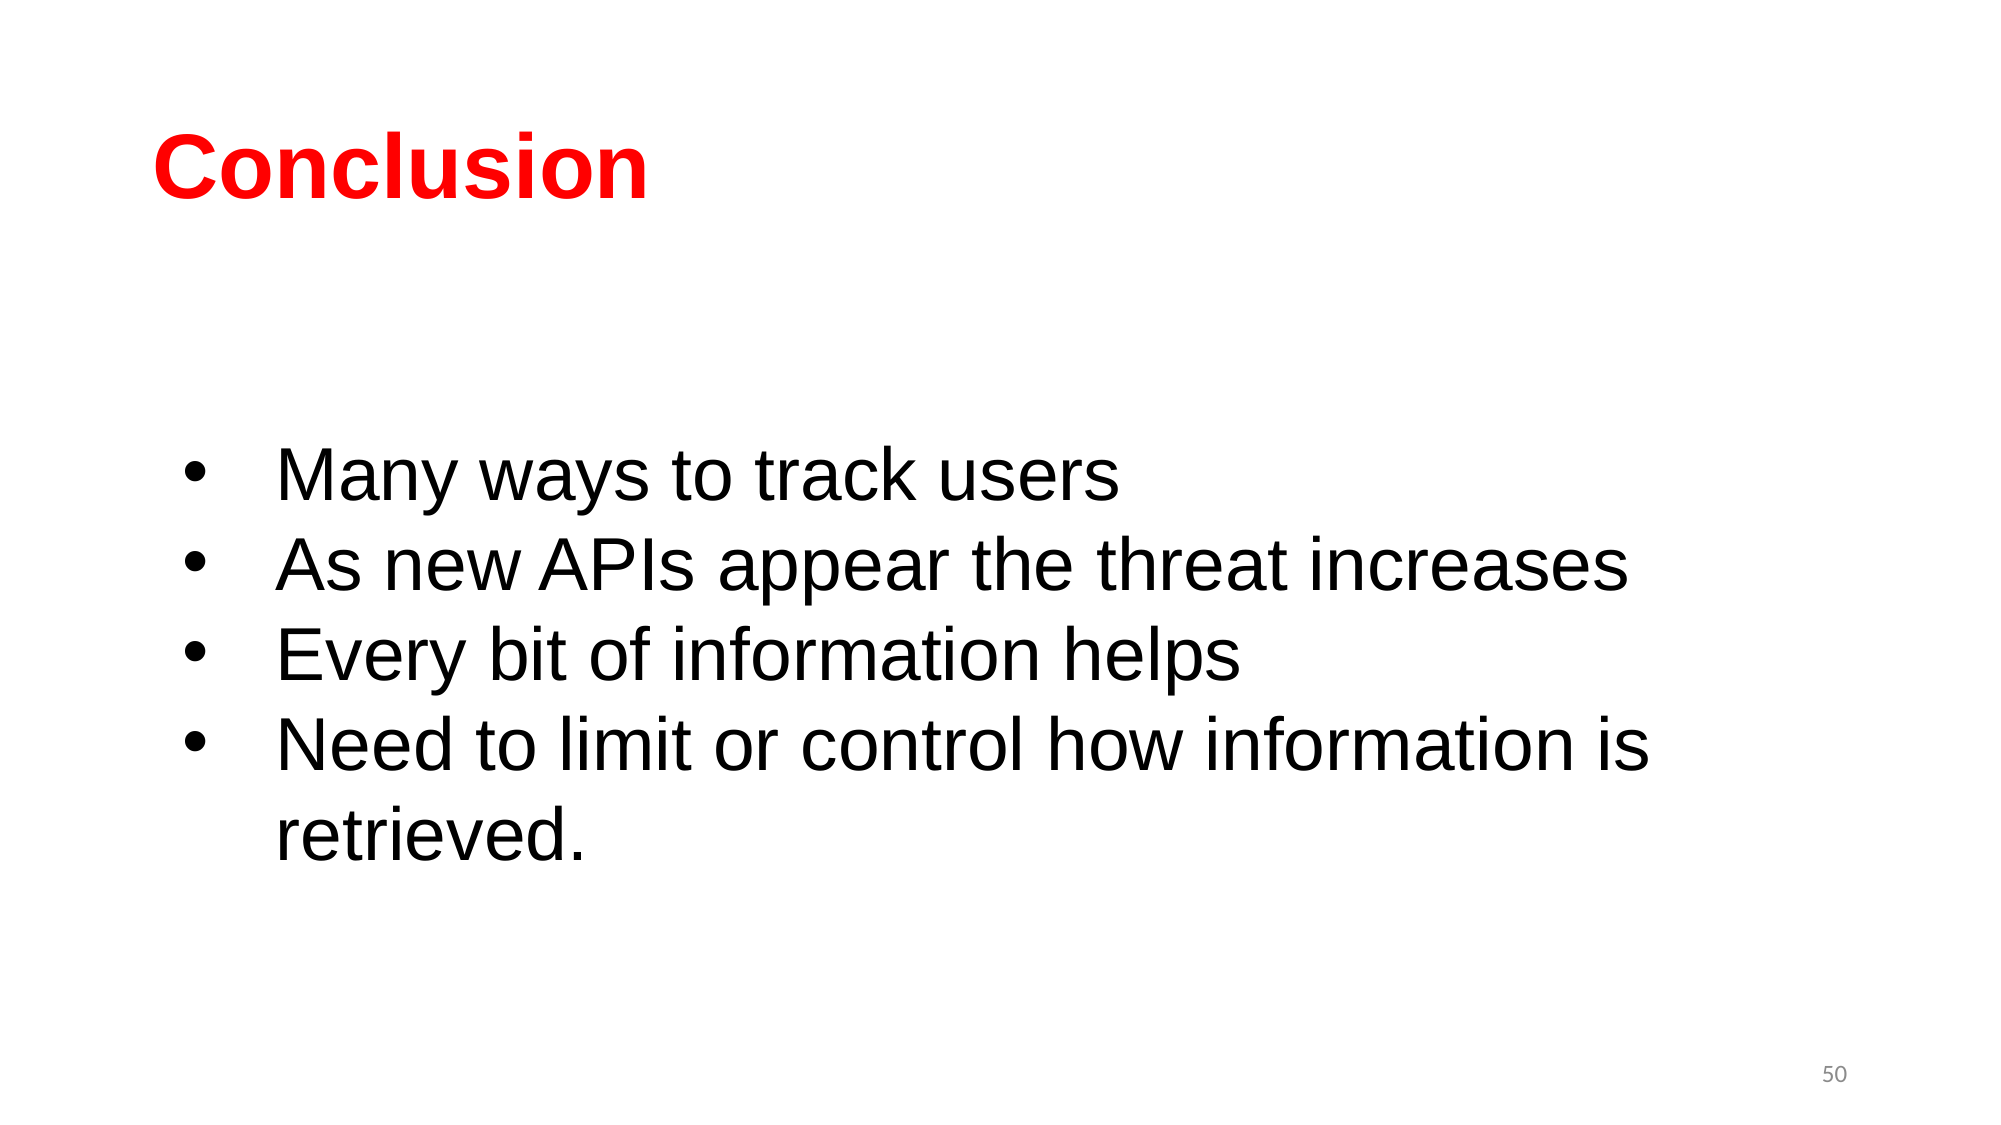

# Conclusion
Many ways to track users
As new APIs appear the threat increases
Every bit of information helps
Need to limit or control how information is retrieved.
50